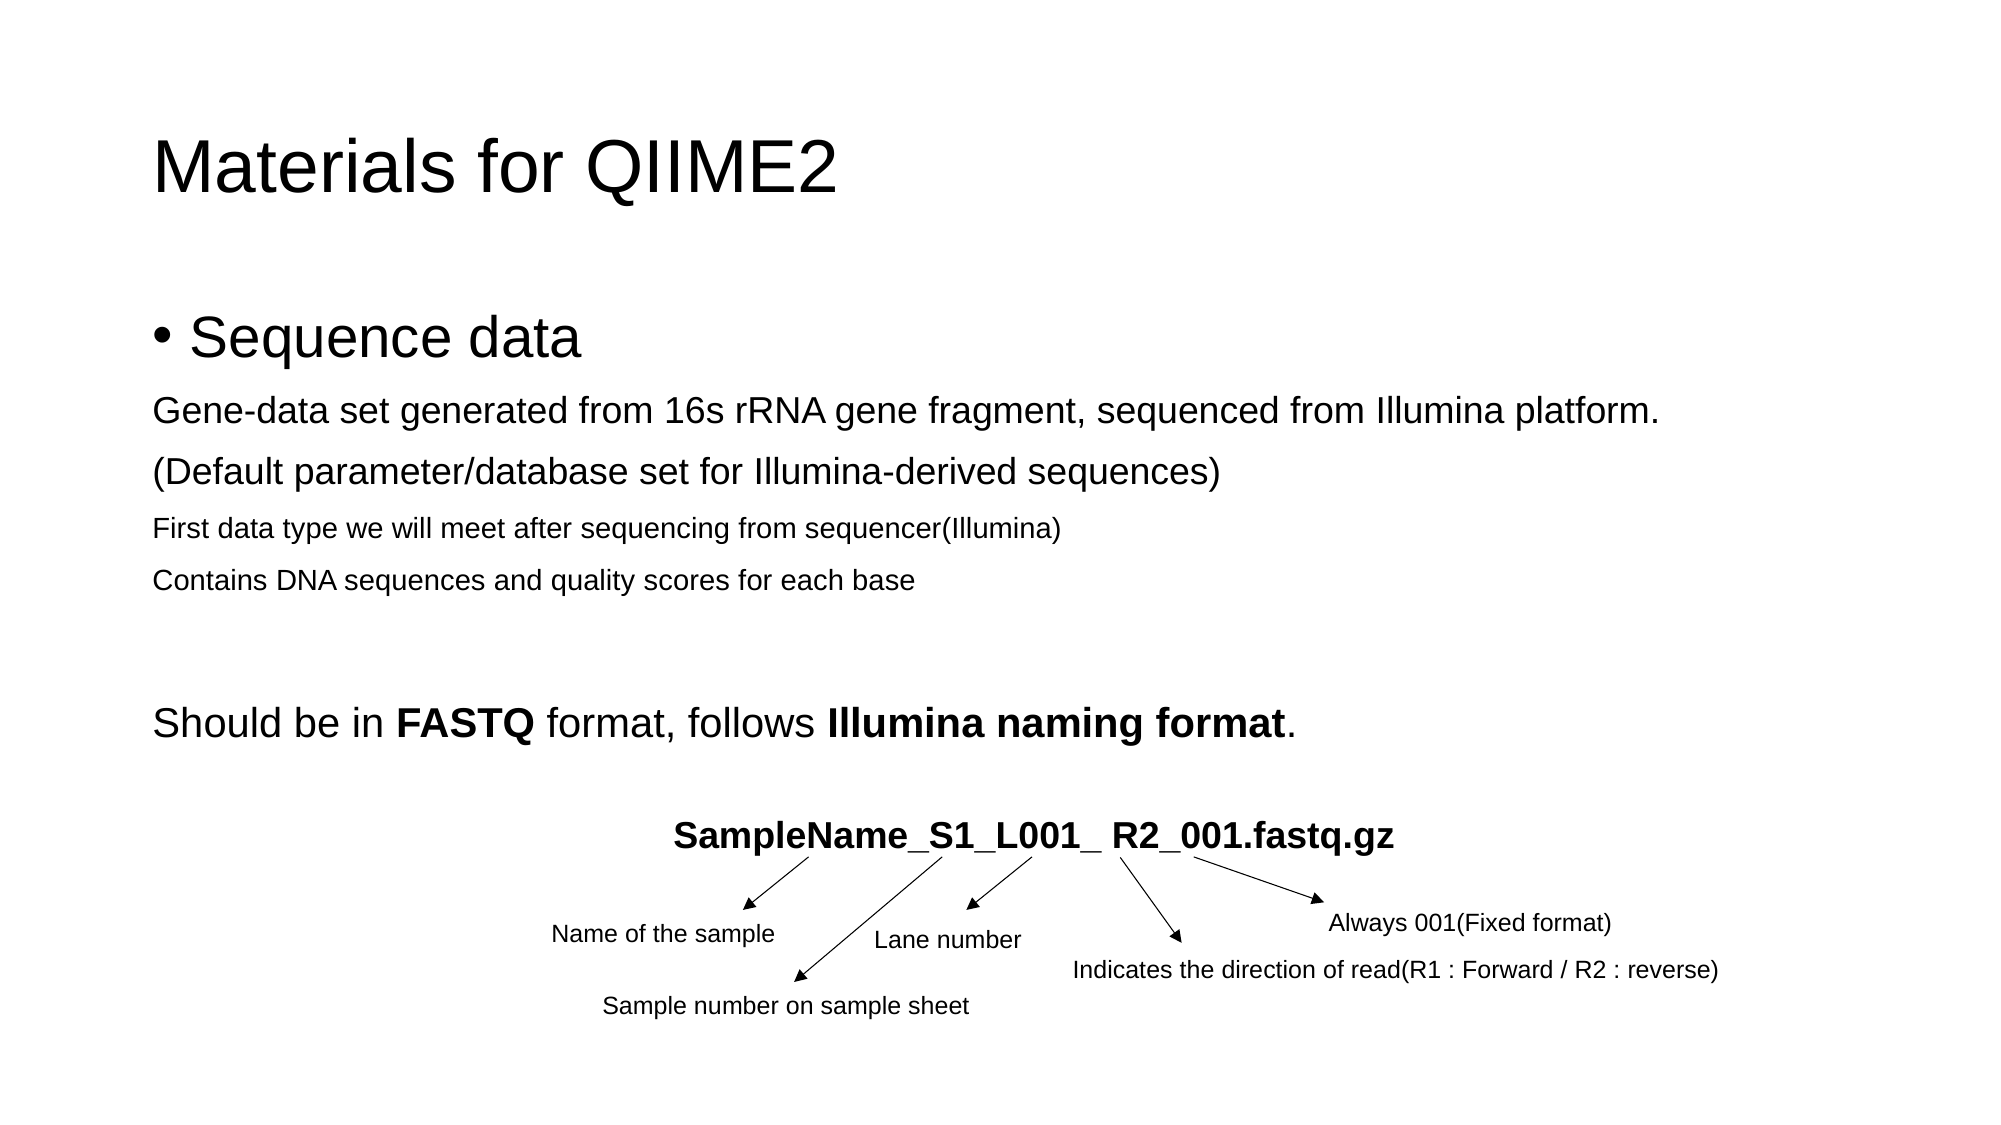

# Materials for QIIME2
Sequence data
Gene-data set generated from 16s rRNA gene fragment, sequenced from Illumina platform.
(Default parameter/database set for Illumina-derived sequences)
First data type we will meet after sequencing from sequencer(Illumina)
Contains DNA sequences and quality scores for each base

Should be in FASTQ format, follows Illumina naming format.
SampleName_S1_L001_ R2_001.fastq.gz

Always 001(Fixed format)
Name of the sample
Lane number
Indicates the direction of read(R1 : Forward / R2 : reverse)
Sample number on sample sheet